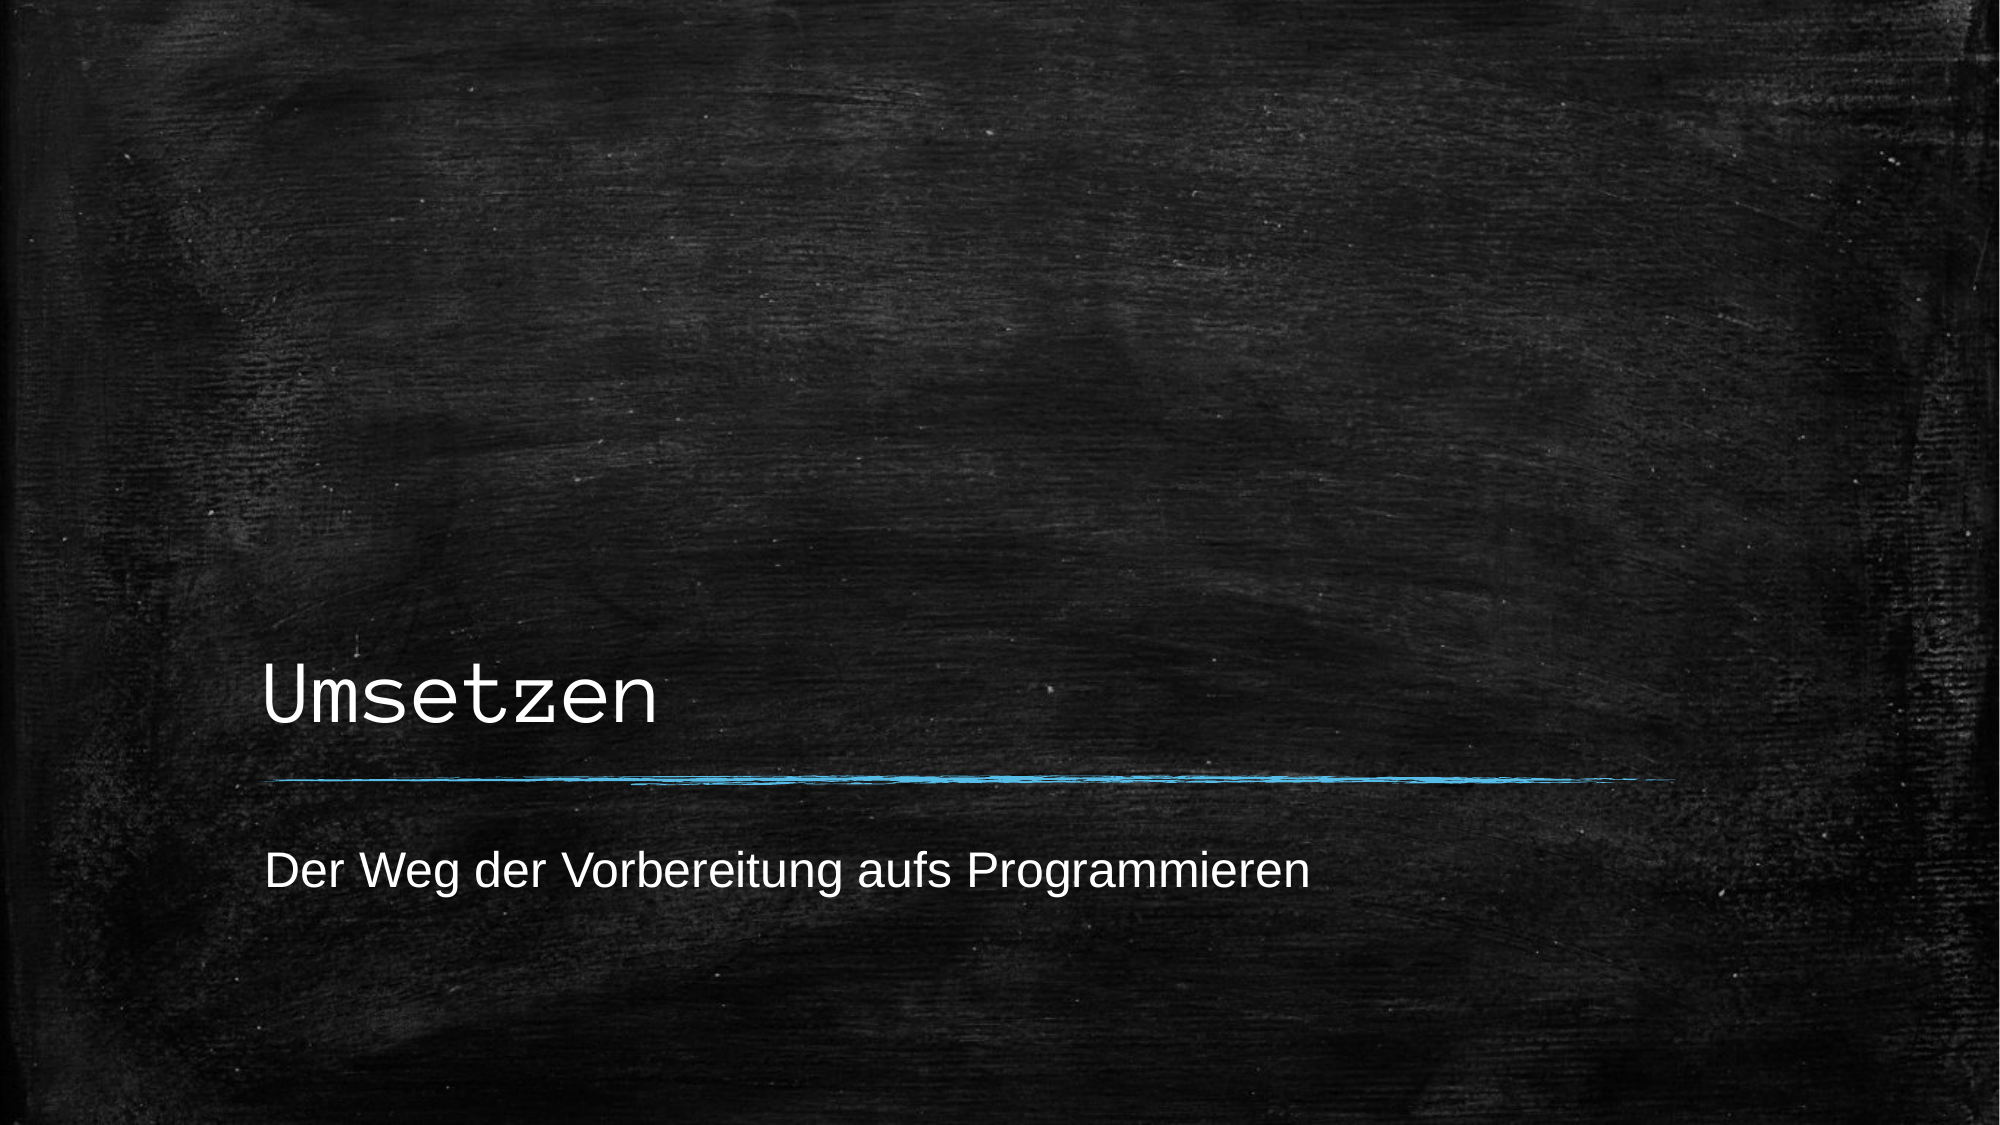

# Umsetzen
Der Weg der Vorbereitung aufs Programmieren